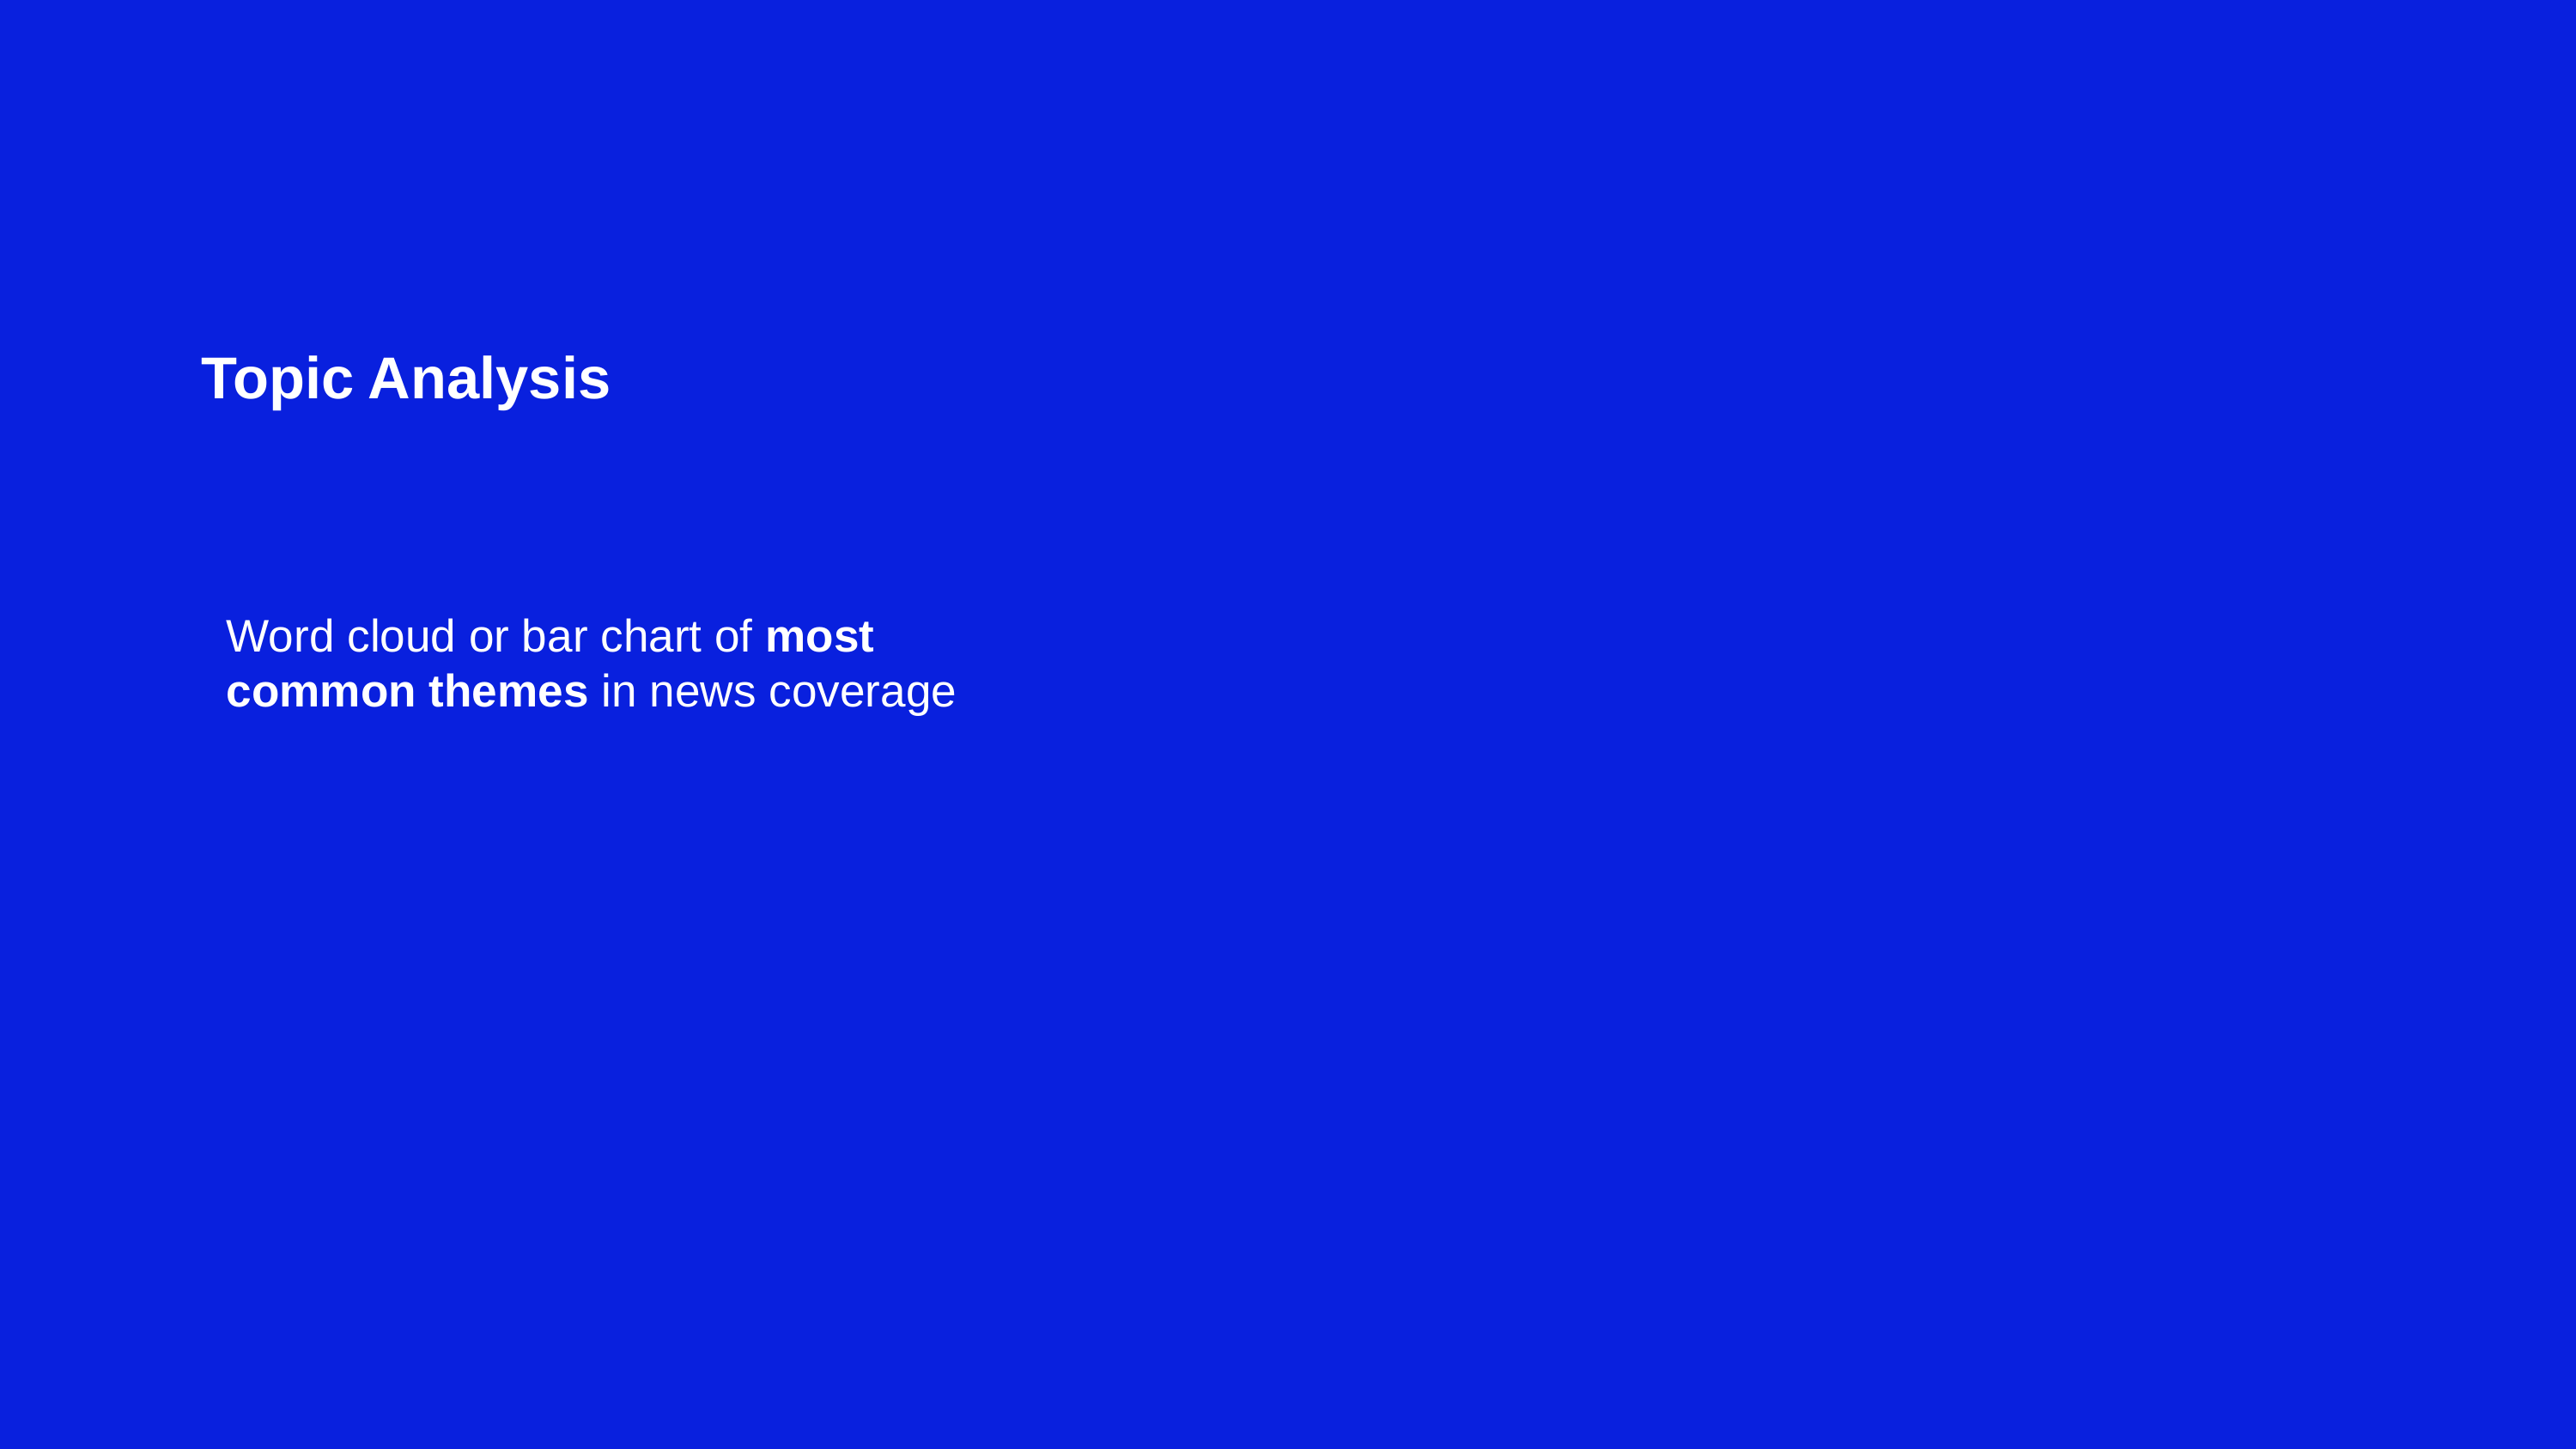

# Topic Analysis
Word cloud or bar chart of most common themes in news coverage